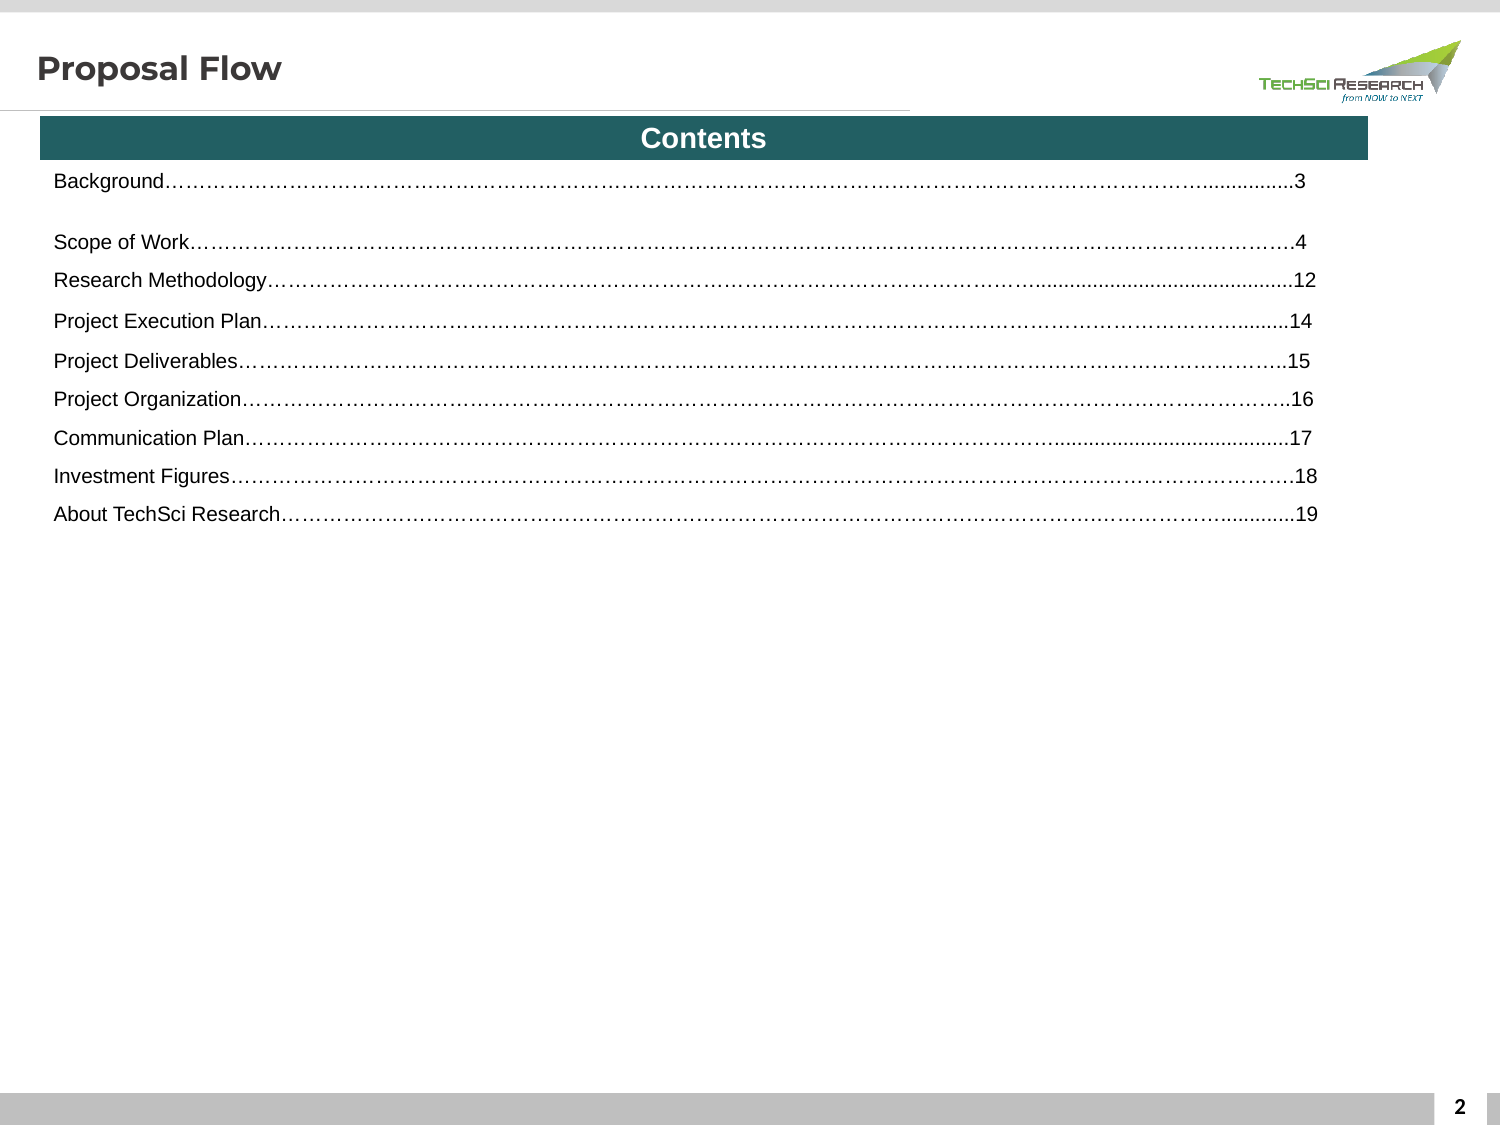

Proposal Flow
| Contents |
| --- |
| Background……………………………………………………………………………………………………………………………………................3 |
| Scope of Work…………………………………………………………………………………………………………………………………………….4 |
| Research Methodology………………………………………………………………………………………………….............................................12 |
| Project Execution Plan…………………………………………………………………………………………………………………………….........14 |
| Project Deliverables……………………………………………………………………………………………………………………………………..15 |
| Project Organization……………………………………………………………………………………………………………………………………..16 |
| Communication Plan……………………………………………………………………………………………………….........................................17 |
| Investment Figures……………………………………………………………………………………………………………………………………….18 |
| About TechSci Research……………………………………………………………………………………………………….……………….............19 |